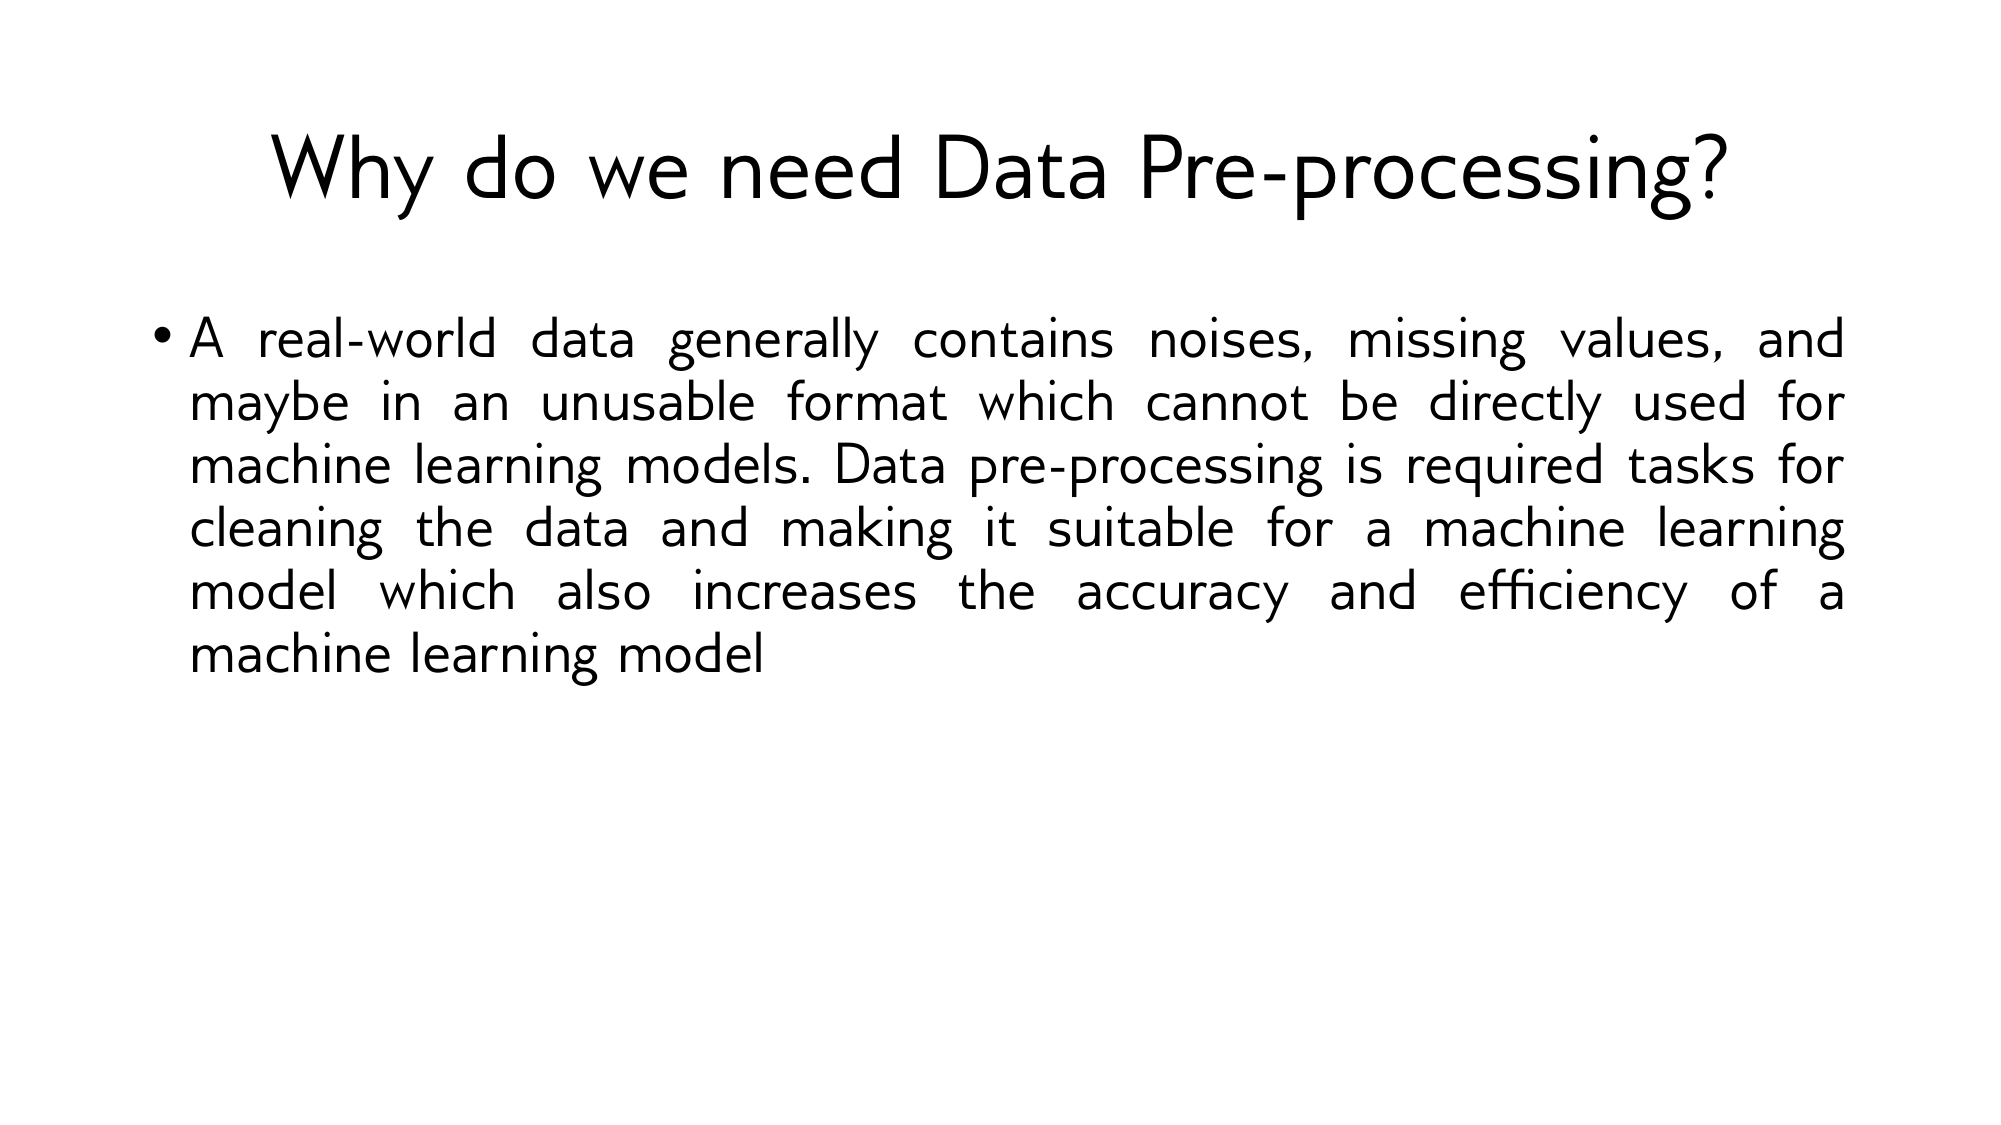

# Why do we need Data Pre-processing?
A real-world data generally contains noises, missing values, and maybe in an unusable format which cannot be directly used for machine learning models. Data pre-processing is required tasks for cleaning the data and making it suitable for a machine learning model which also increases the accuracy and efficiency of a machine learning model